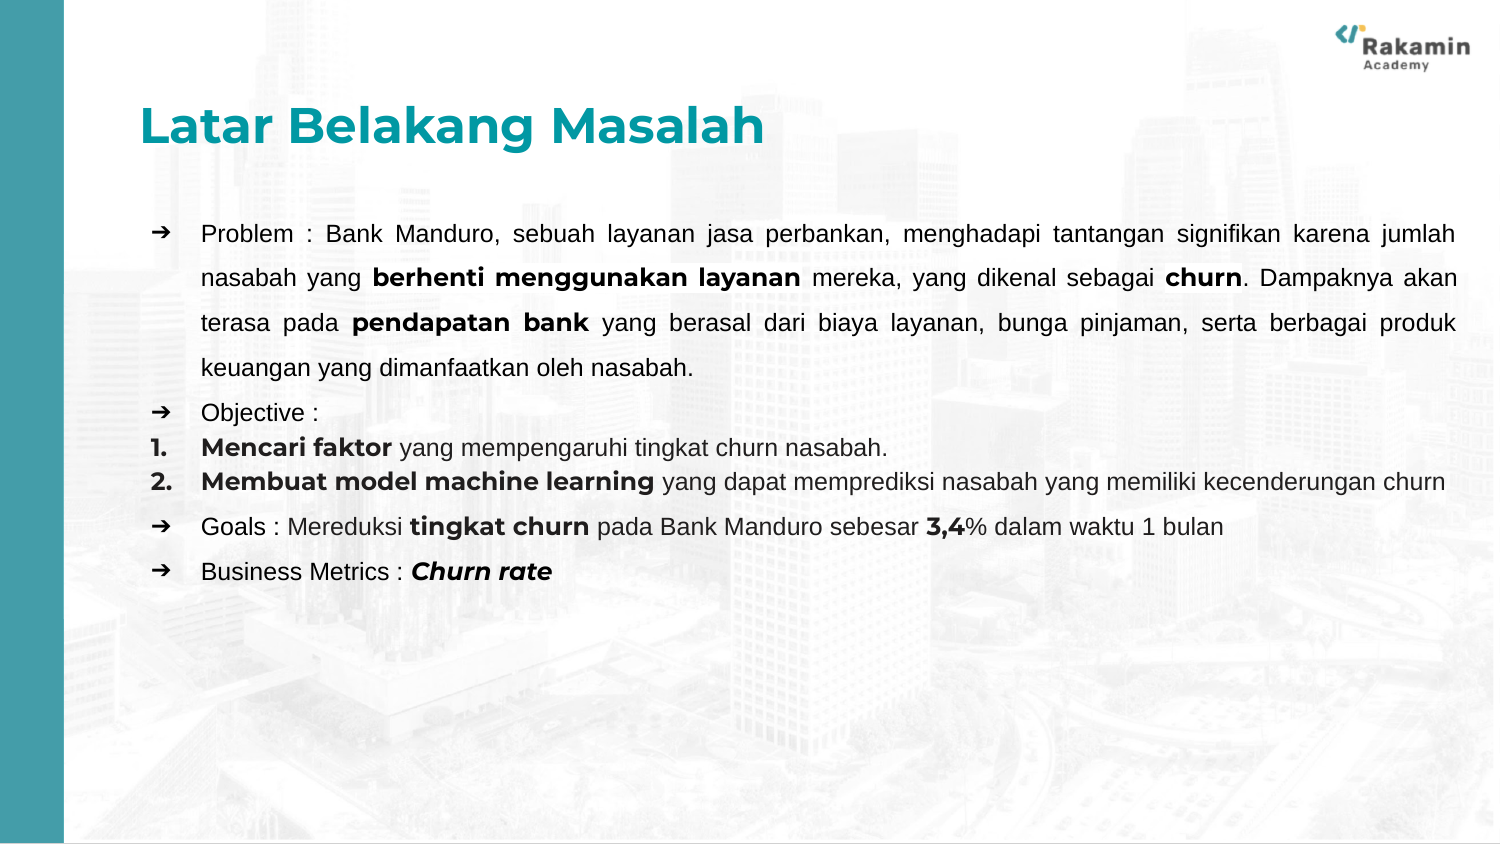

Latar Belakang Masalah
Problem : Bank Manduro, sebuah layanan jasa perbankan, menghadapi tantangan signifikan karena jumlah nasabah yang berhenti menggunakan layanan mereka, yang dikenal sebagai churn. Dampaknya akan terasa pada pendapatan bank yang berasal dari biaya layanan, bunga pinjaman, serta berbagai produk keuangan yang dimanfaatkan oleh nasabah.
Objective :
Mencari faktor yang mempengaruhi tingkat churn nasabah.
Membuat model machine learning yang dapat memprediksi nasabah yang memiliki kecenderungan churn
Goals : Mereduksi tingkat churn pada Bank Manduro sebesar 3,4% dalam waktu 1 bulan
Business Metrics : Churn rate